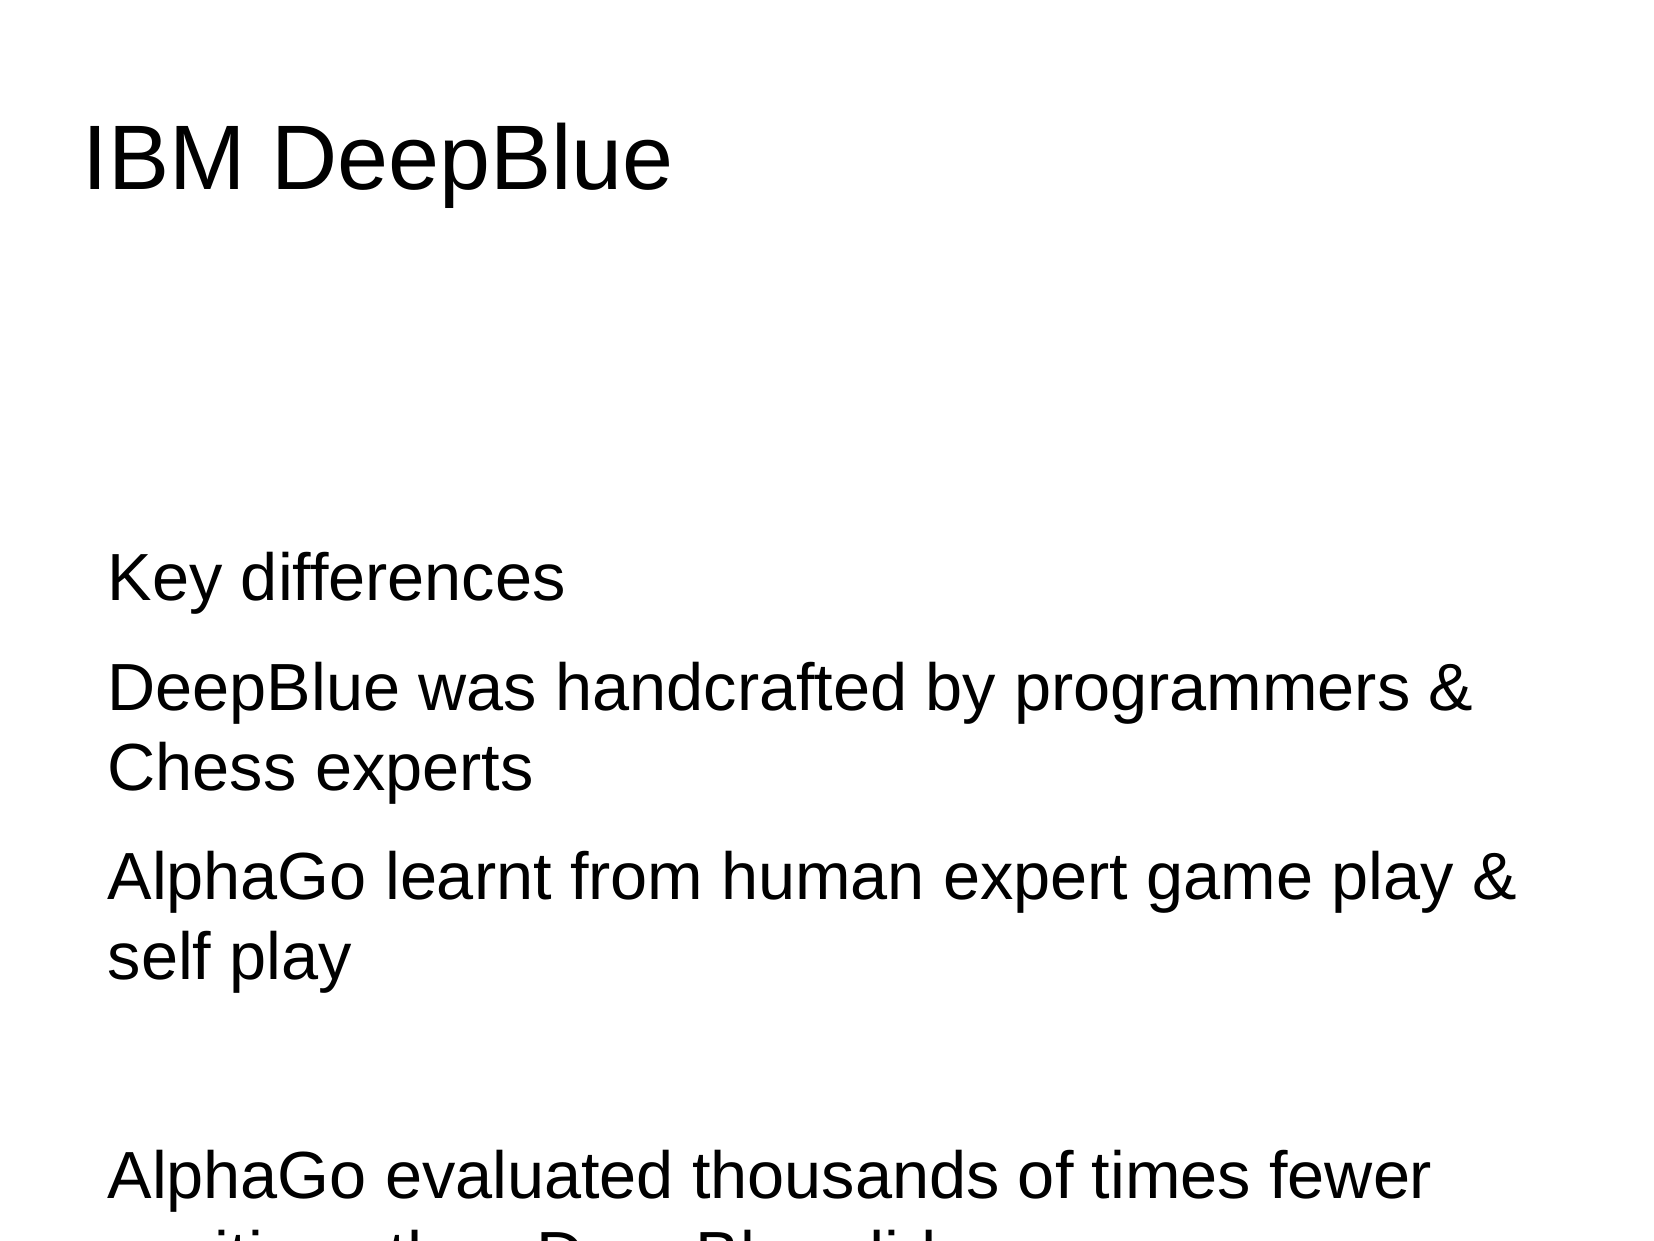

IBM DeepBlue

Key differences
DeepBlue was handcrafted by programmers & Chess experts
AlphaGo learnt from human expert game play & self play

AlphaGo evaluated thousands of times fewer positions than DeepBlue did
Select more intelligently (policy network)
Evaluate more precisely (value function)